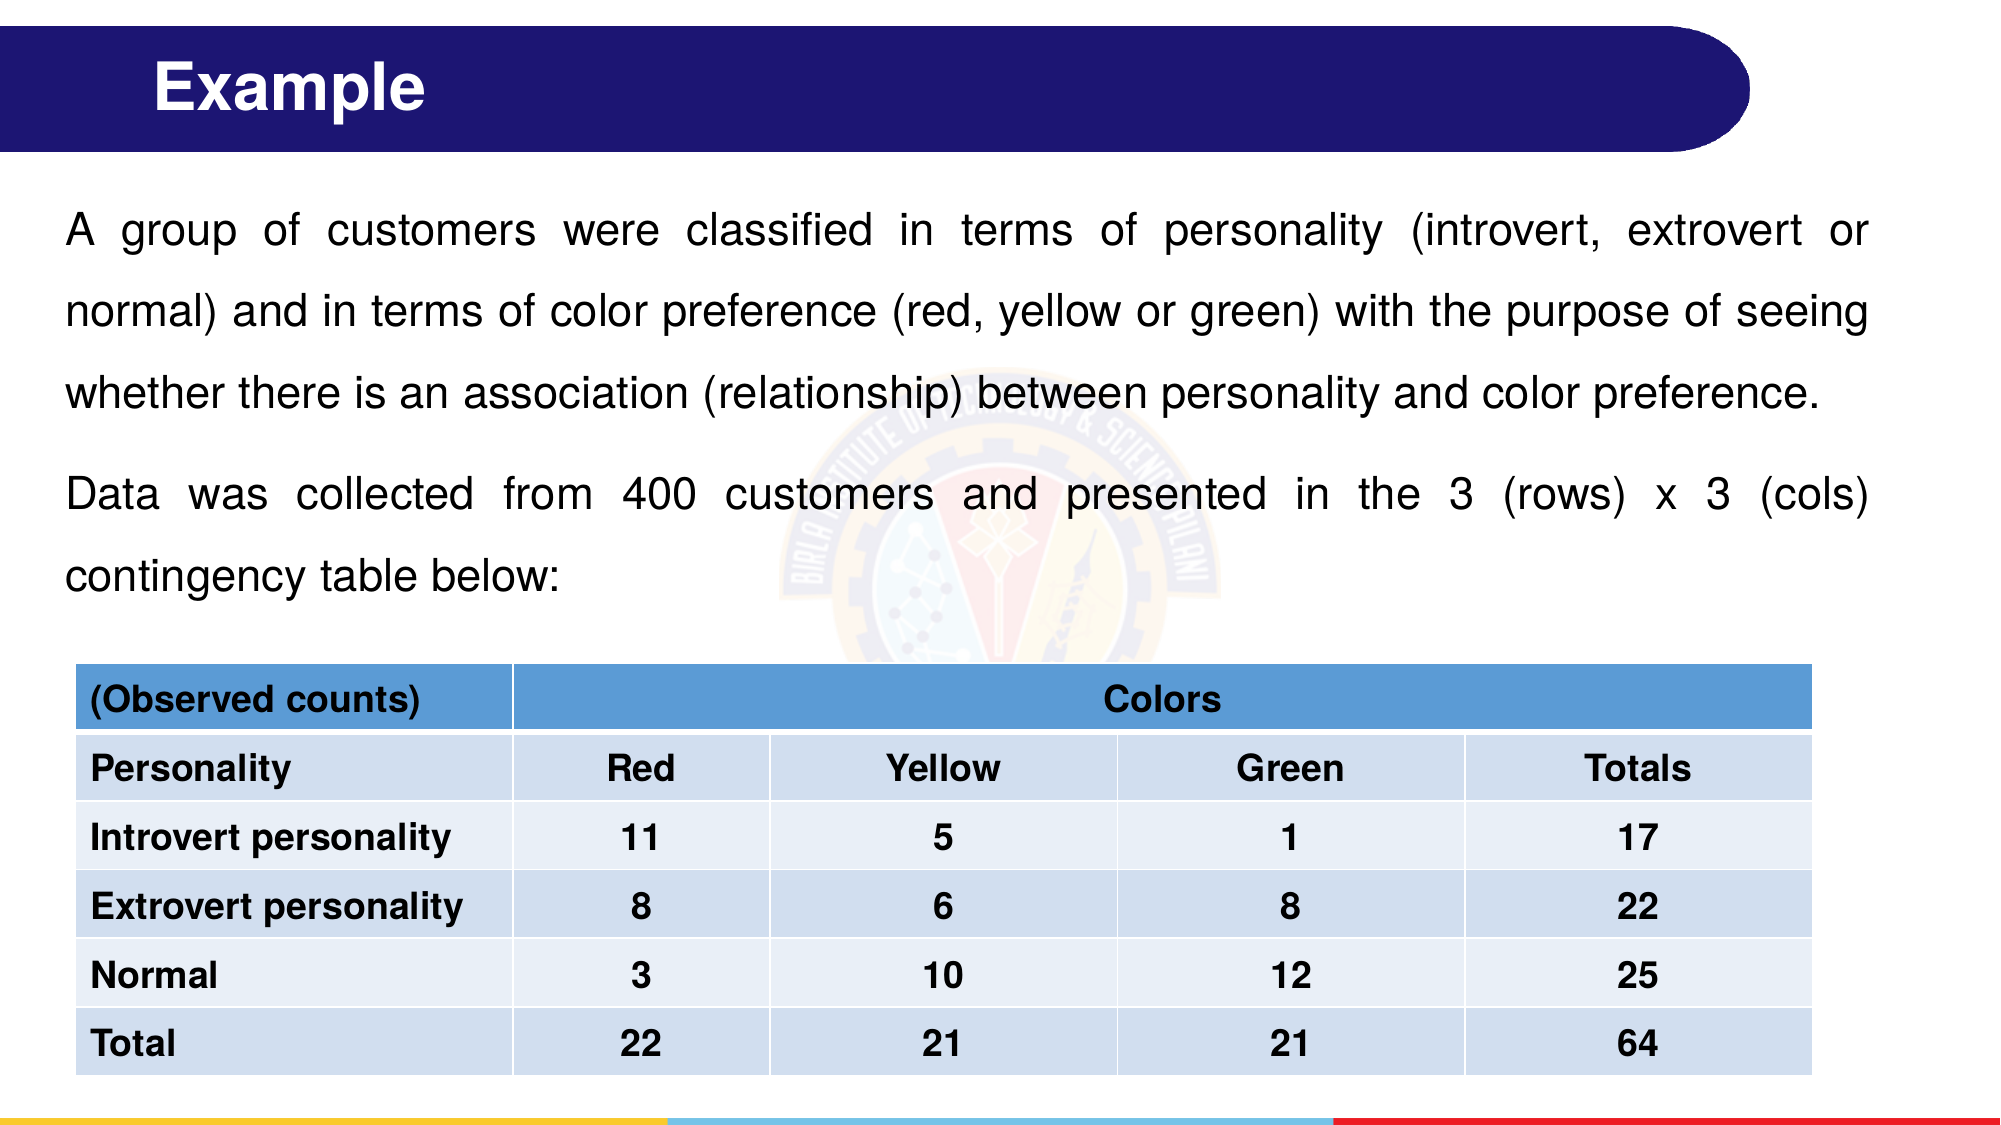

# Example
A group of customers were classified in terms of personality (introvert, extrovert or normal) and in terms of color preference (red, yellow or green) with the purpose of seeing whether there is an association (relationship) between personality and color preference.
Data was collected from 400 customers and presented in the 3 (rows) x 3 (cols) contingency table below:
| (Observed counts) | Colors |  |  |  |
| --- | --- | --- | --- | --- |
| Personality | Red | Yellow | Green | Totals |
| Introvert personality | 11 | 5 | 1 | 17 |
| Extrovert personality | 8 | 6 | 8 | 22 |
| Normal | 3 | 10 | 12 | 25 |
| Total | 22 | 21 | 21 | 64 |